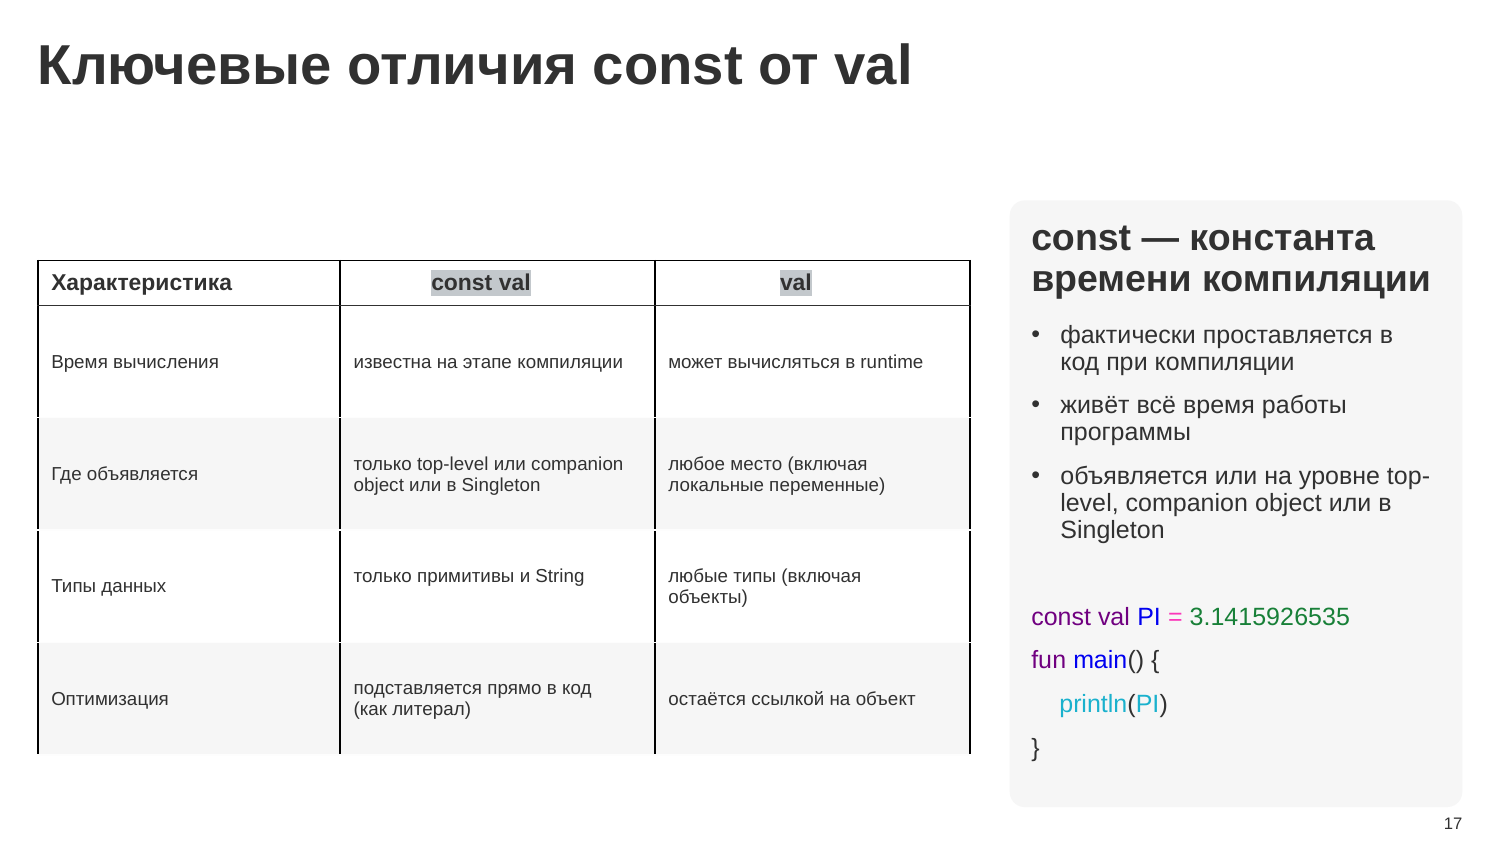

# Ключевые отличия const от val
const — константа времени компиляции
| Характеристика | const val | val |
| --- | --- | --- |
| Время вычисления | известна на этапе компиляции | может вычисляться в runtime |
| Где объявляется | только top-level или companion object или в Singleton | любое место (включая локальные переменные) |
| Типы данных | только примитивы и String | любые типы (включая объекты) |
| Оптимизация | подставляется прямо в код (как литерал) | остаётся ссылкой на объект |
фактически проставляется в код при компиляции
живёт всё время работы программы
объявляется или на уровне top-level, companion object или в Singleton

const val PI = 3.1415926535
fun main() {
    println(PI)
}

17